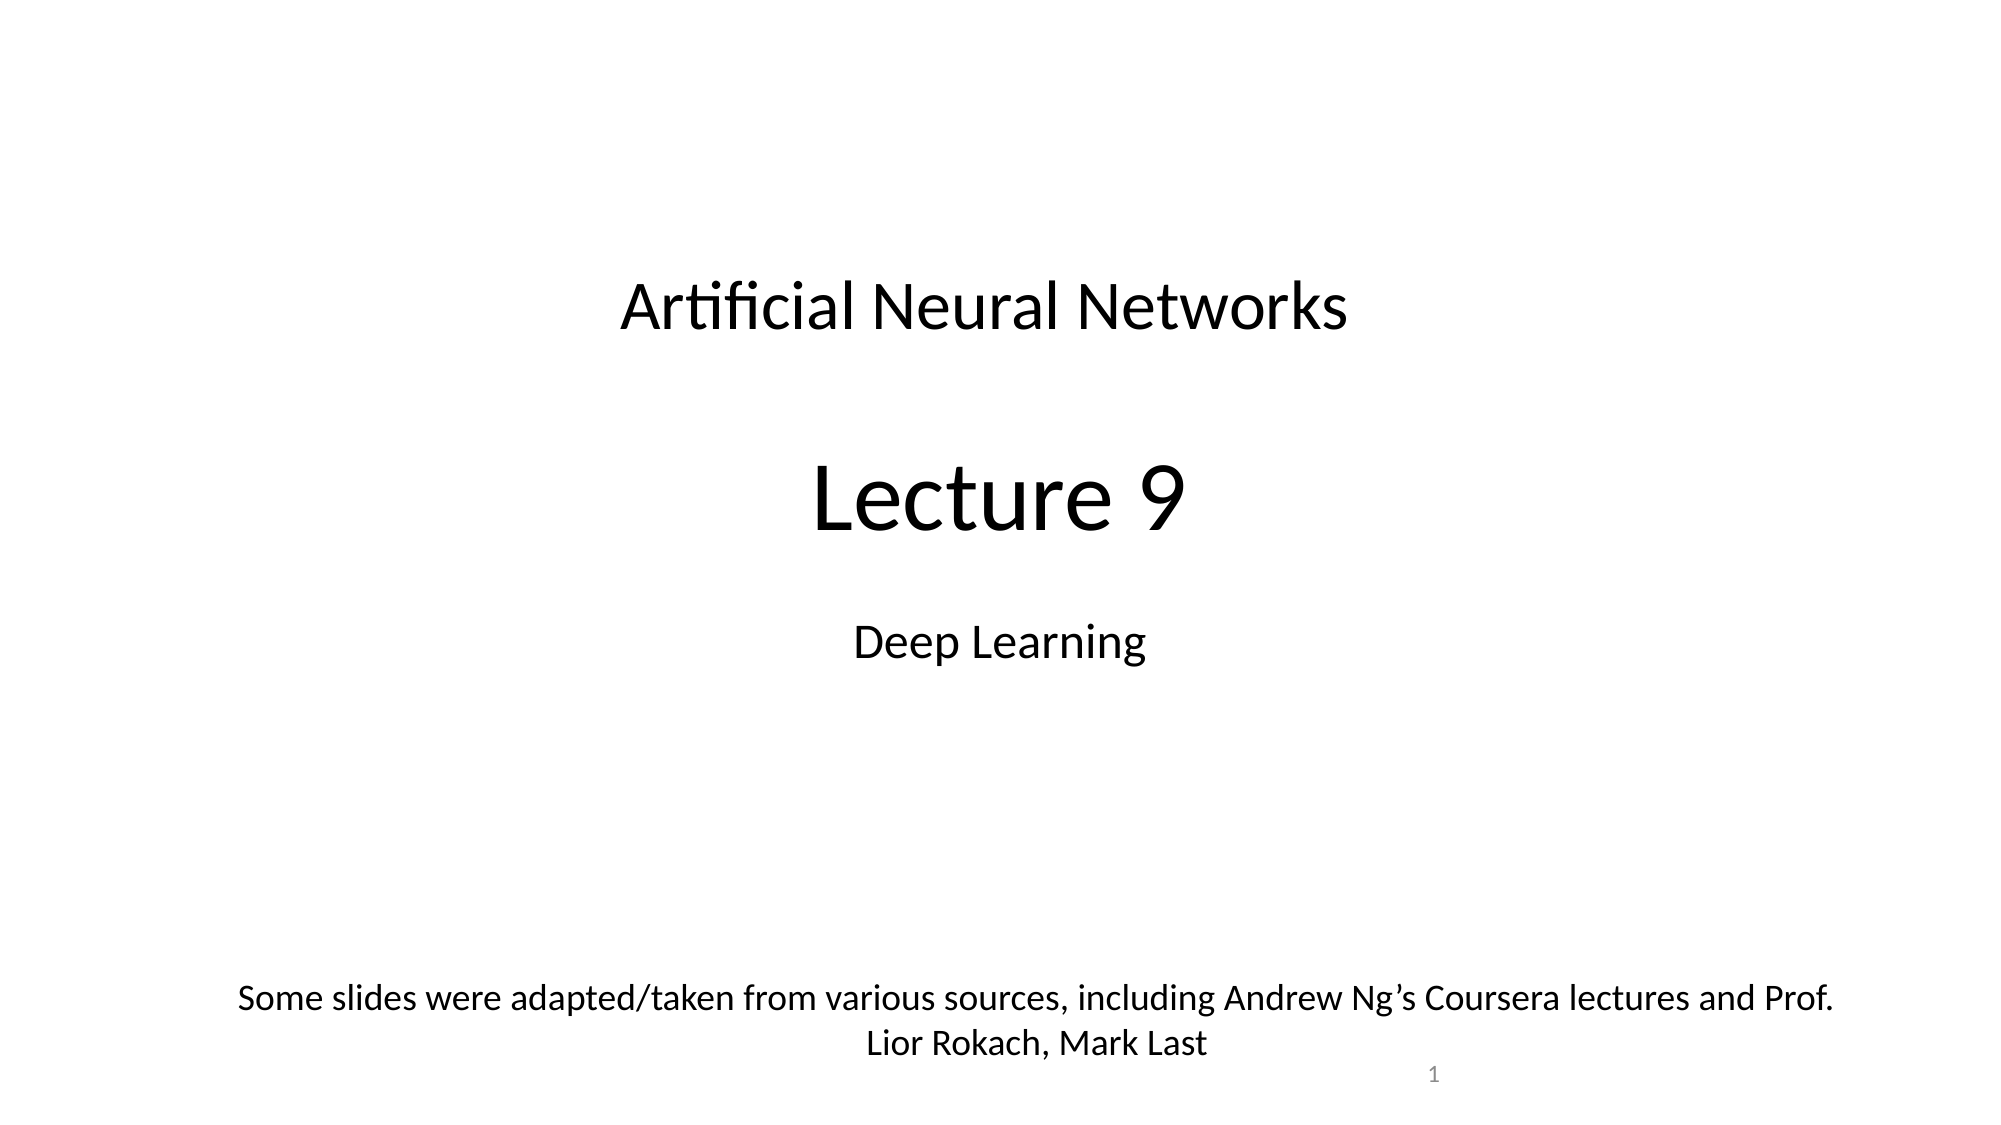

# Artificial Neural Networks
Lecture 9
Deep Learning
Some slides were adapted/taken from various sources, including Andrew Ng’s Coursera lectures and Prof. Lior Rokach, Mark Last
1